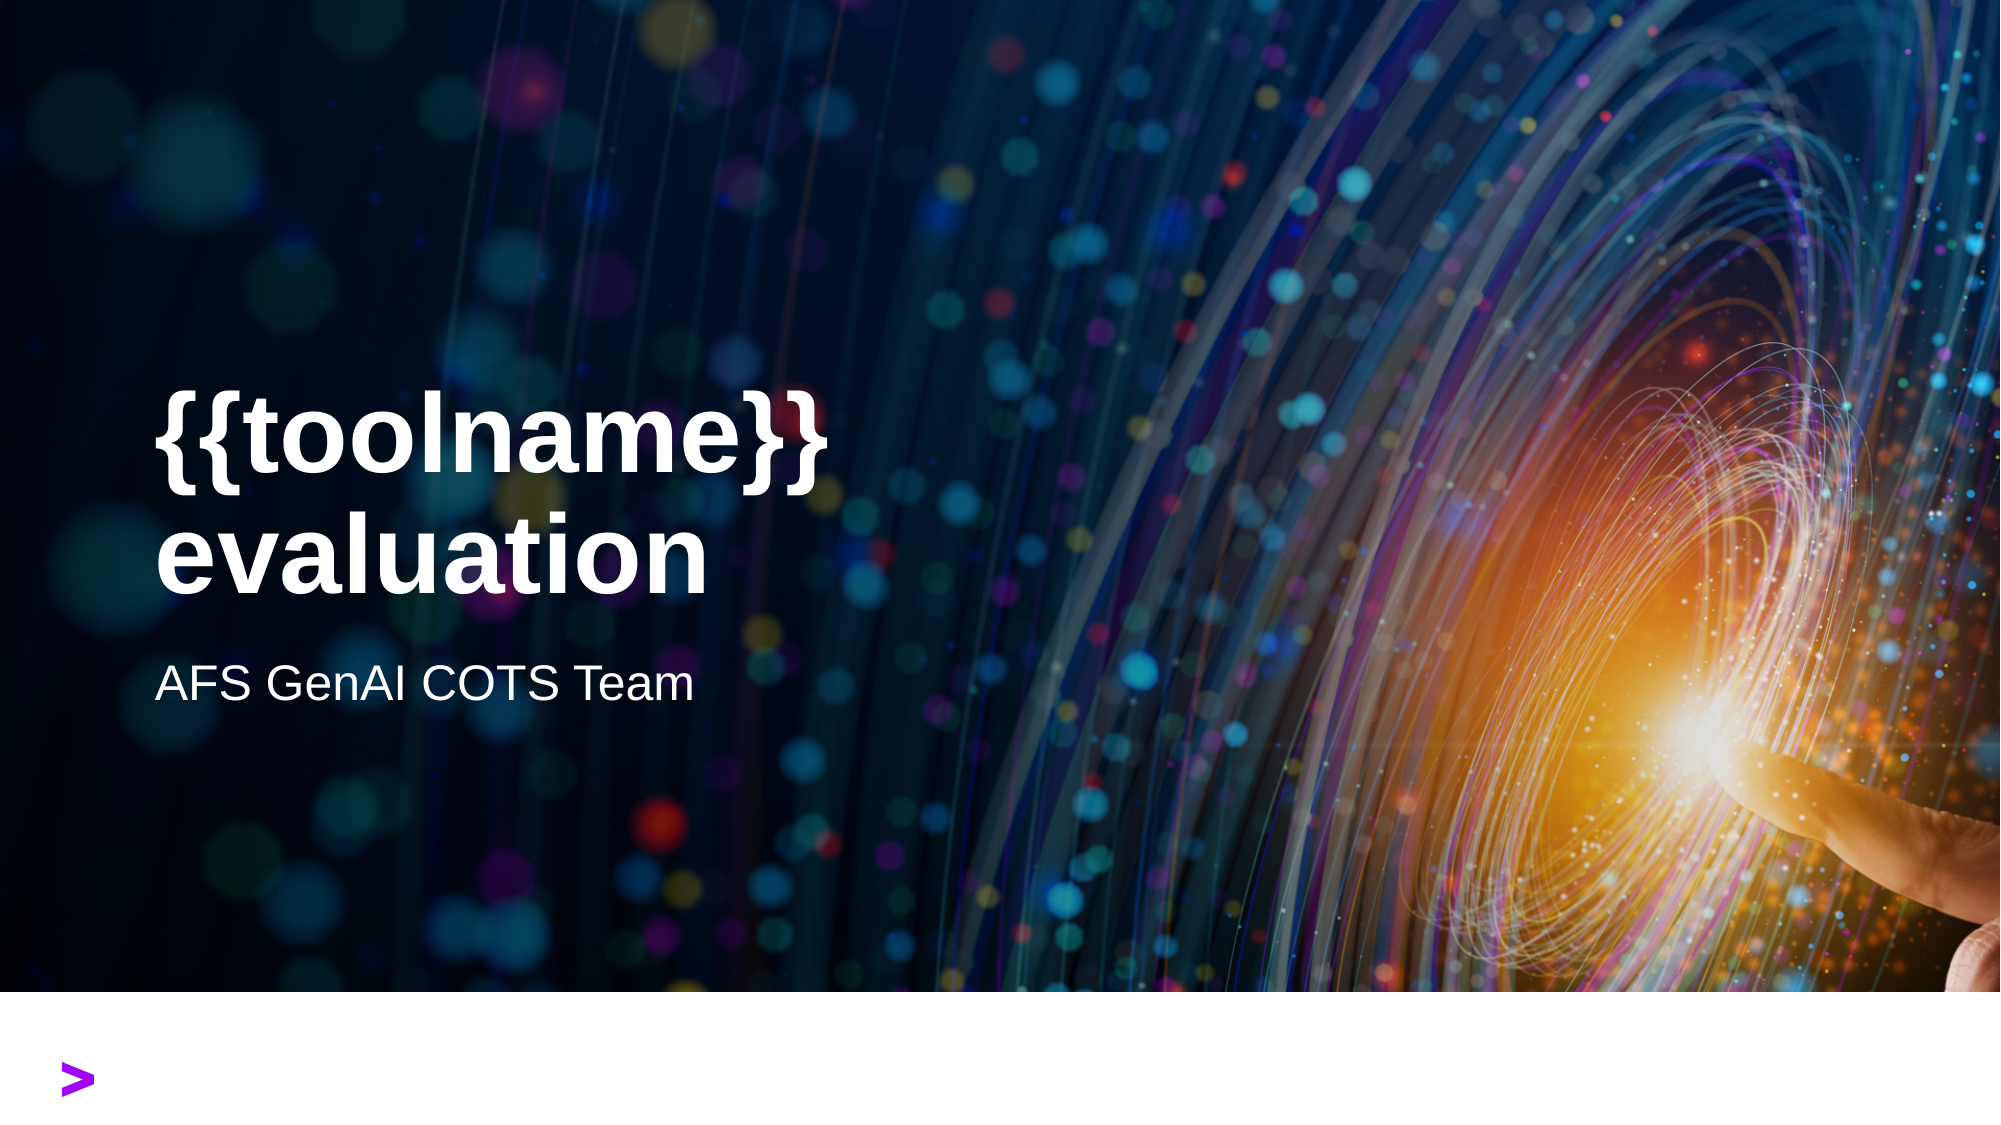

# {{toolname}} evaluation
AFS GenAI COTS Team